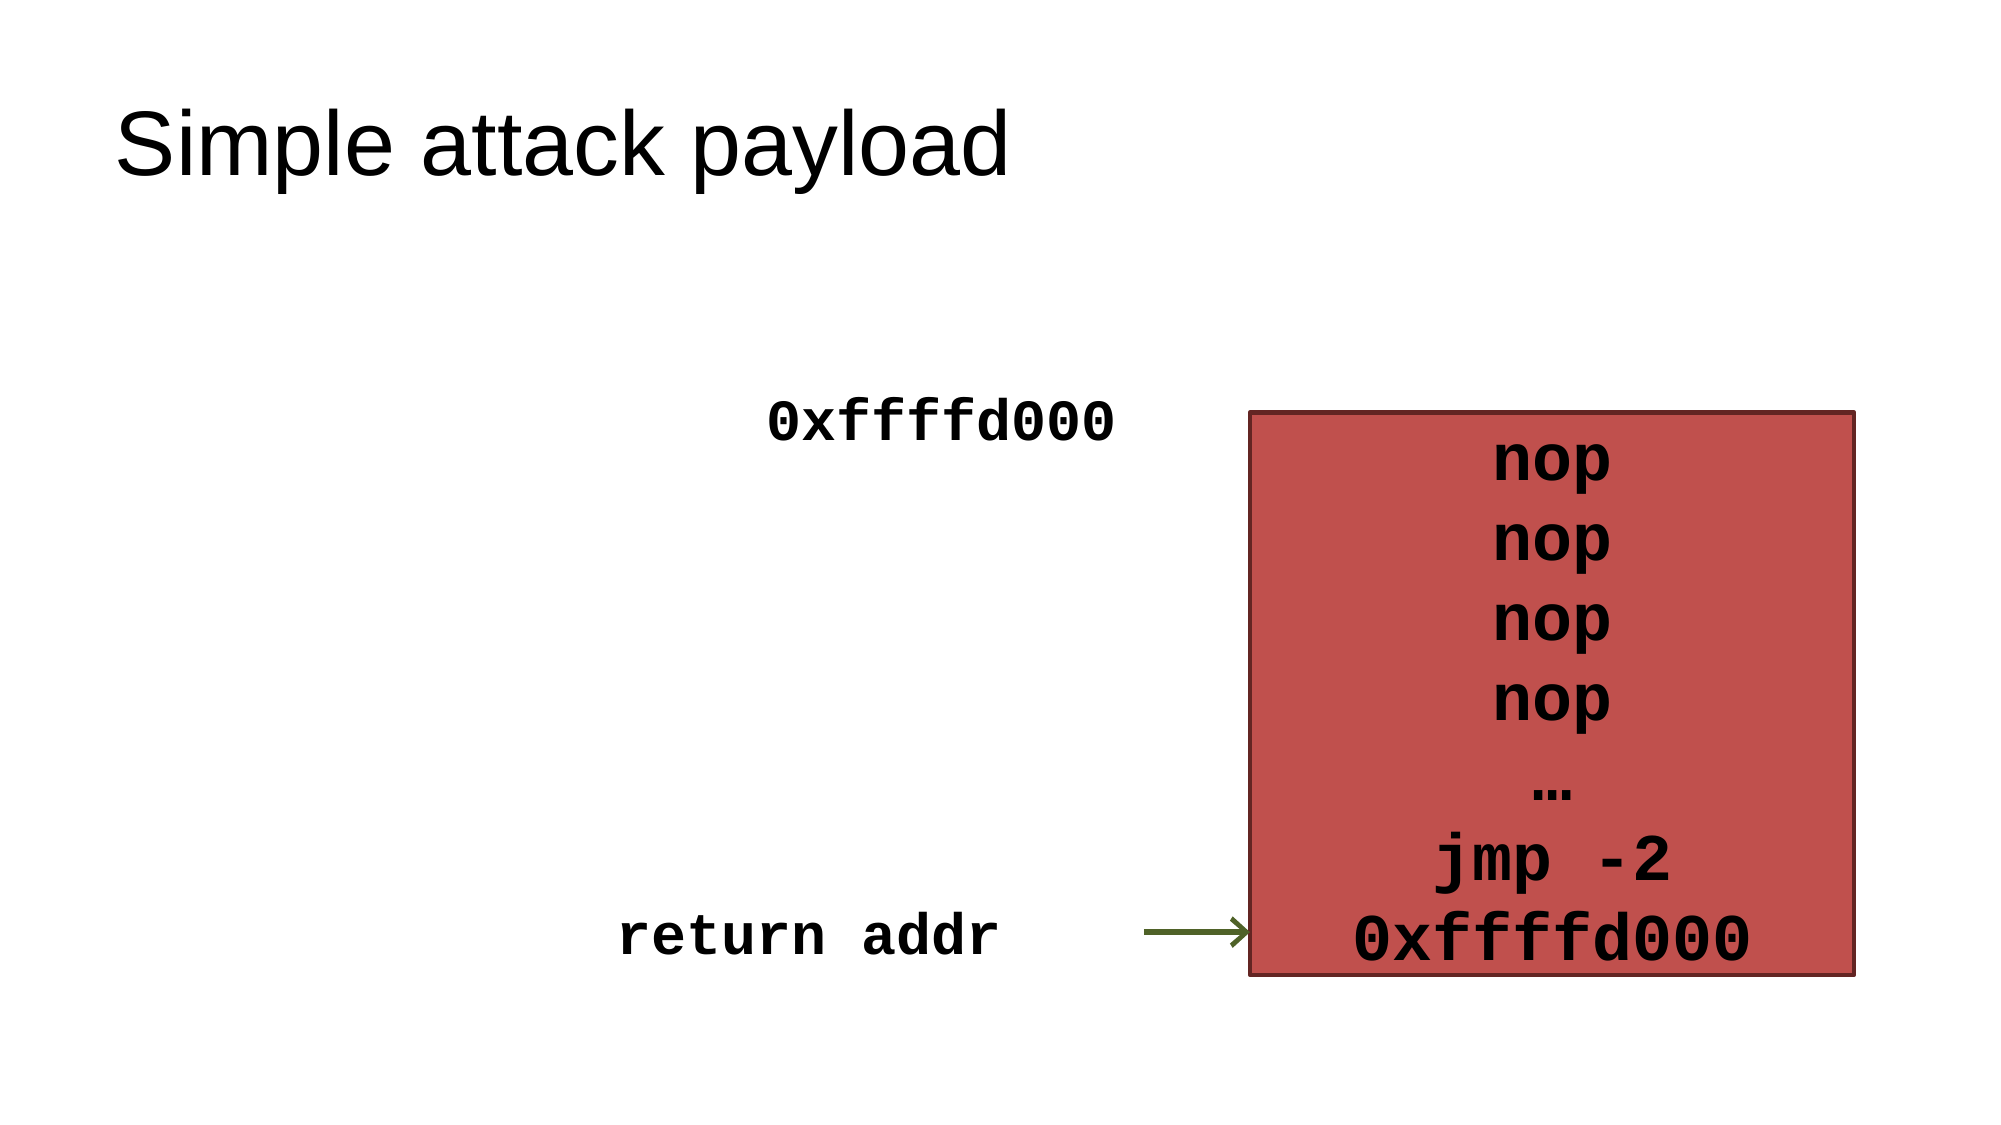

# Simple attack payload
0xffffd000
nop
nop
nop
nop
…
jmp -2
0xffffd000
return addr